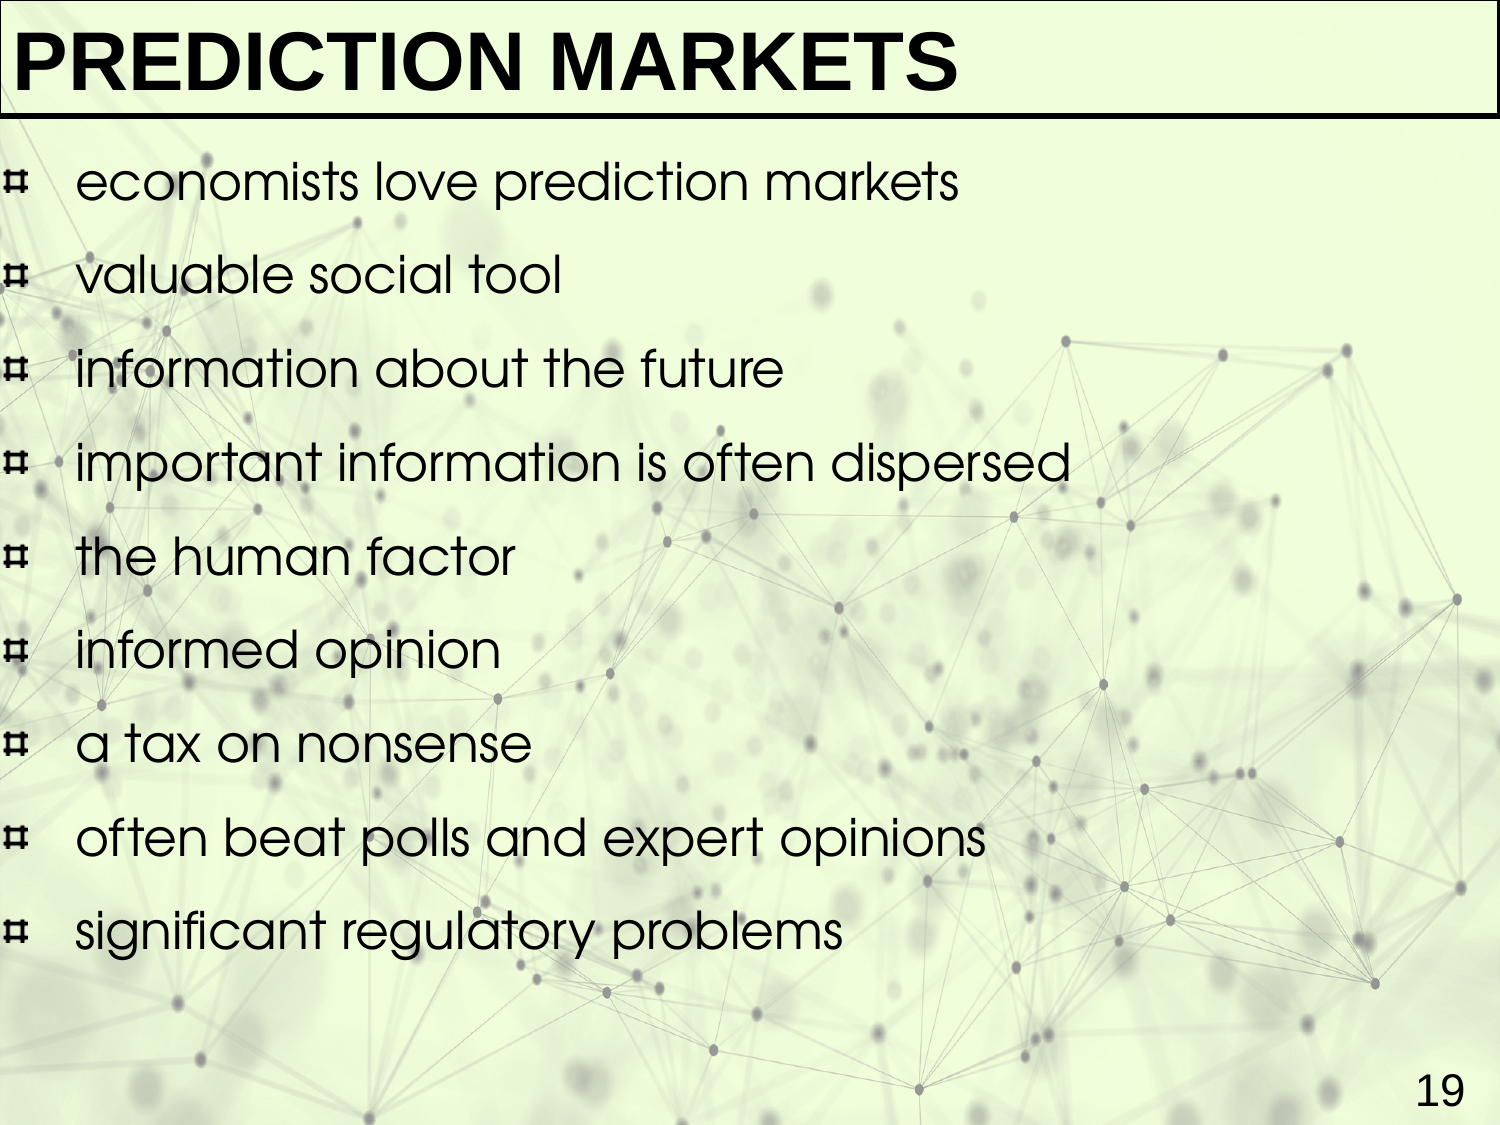

Prediction markets
economists love prediction markets
valuable social tool
information about the future
important information is often dispersed
the human factor
informed opinion
a tax on nonsense
often beat polls and expert opinions
significant regulatory problems
19